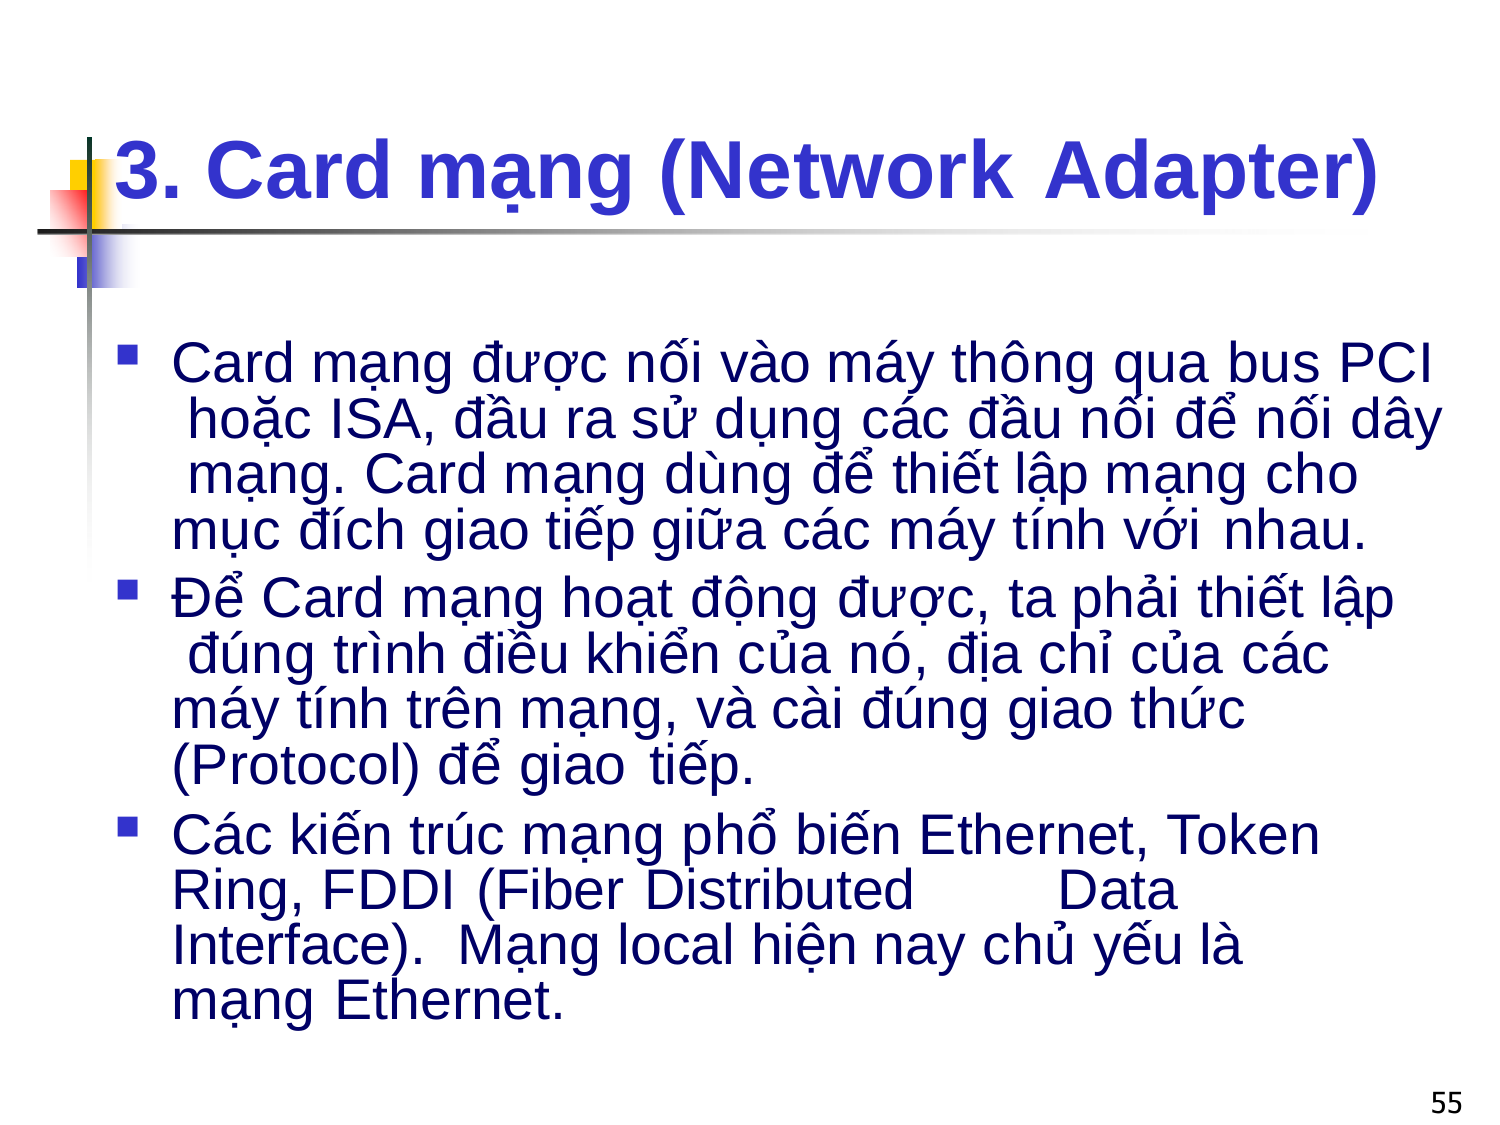

# 3. Card mạng (Network Adapter)
Card mạng được nối vào máy thông qua bus PCI  hoặc ISA, đầu ra sử dụng các đầu nối để nối dây  mạng. Card mạng dùng để thiết lập mạng cho  mục đích giao tiếp giữa các máy tính với nhau.
Ðể Card mạng hoạt động được, ta phải thiết lập  đúng trình điều khiển của nó, địa chỉ của các  máy tính trên mạng, và cài đúng giao thức  (Protocol) để giao tiếp.
Các kiến trúc mạng phổ biến Ethernet, Token  Ring, FDDI (Fiber Distributed	Data Interface).  Mạng local hiện nay chủ yếu là mạng Ethernet.
55